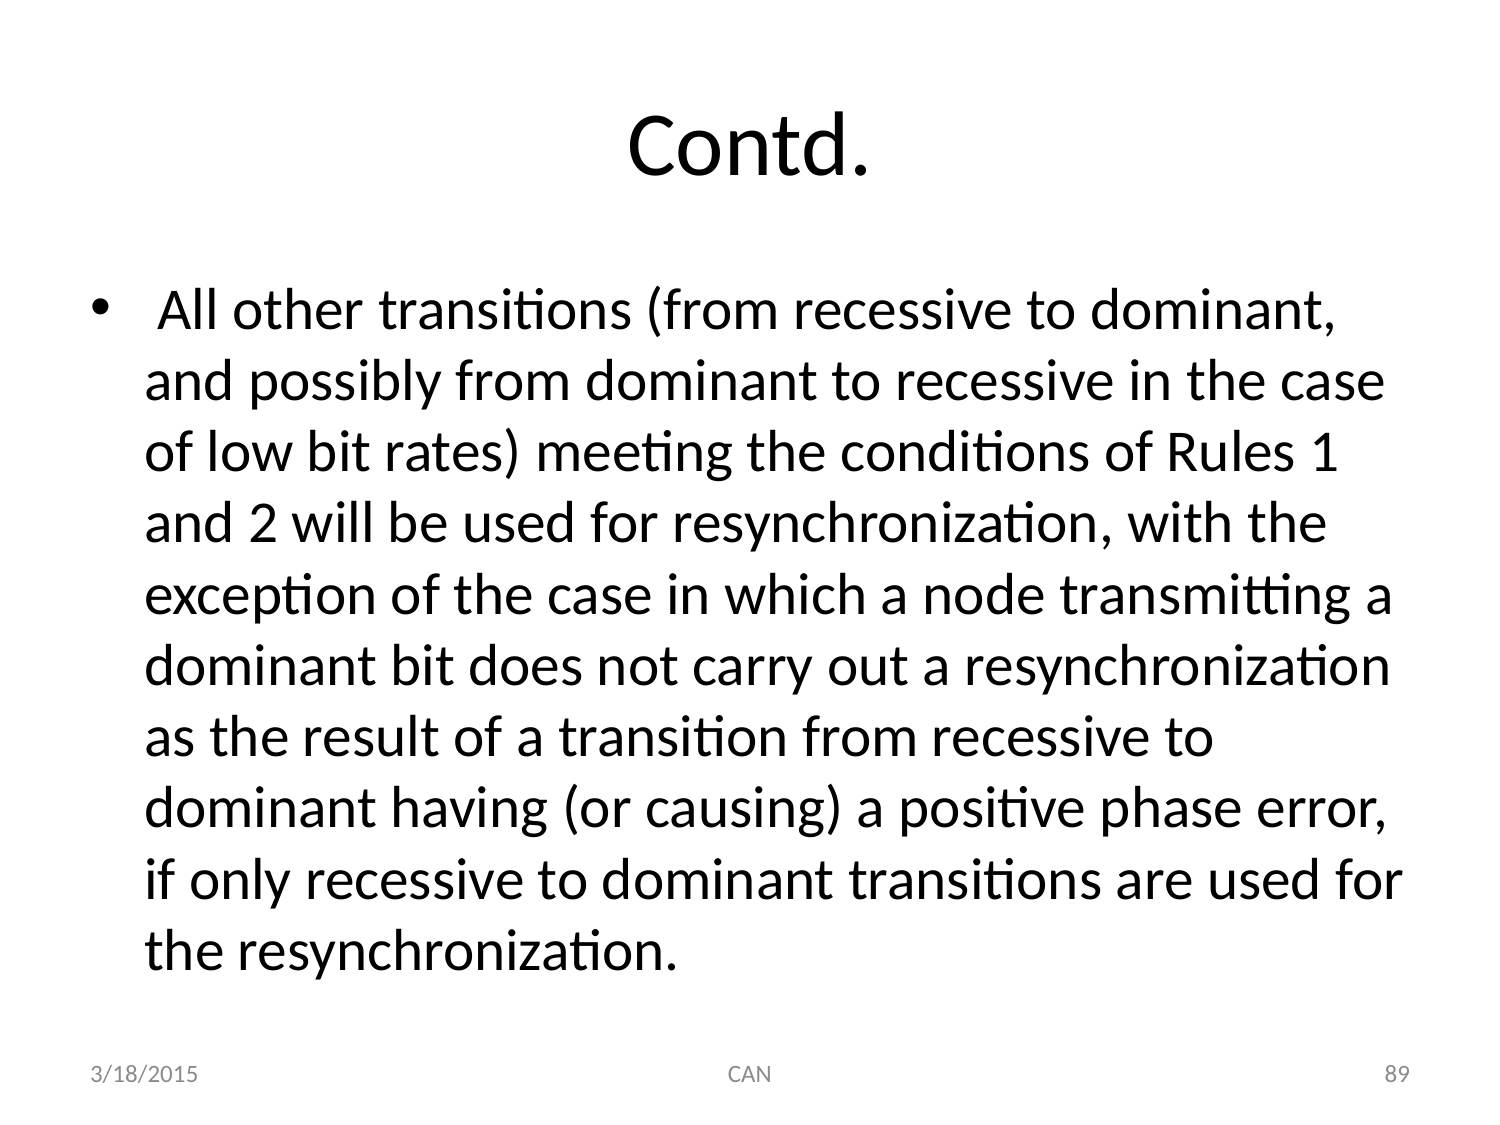

# Contd.
 All other transitions (from recessive to dominant, and possibly from dominant to recessive in the case of low bit rates) meeting the conditions of Rules 1 and 2 will be used for resynchronization, with the exception of the case in which a node transmitting a dominant bit does not carry out a resynchronization as the result of a transition from recessive to dominant having (or causing) a positive phase error, if only recessive to dominant transitions are used for the resynchronization.
3/18/2015
CAN
89